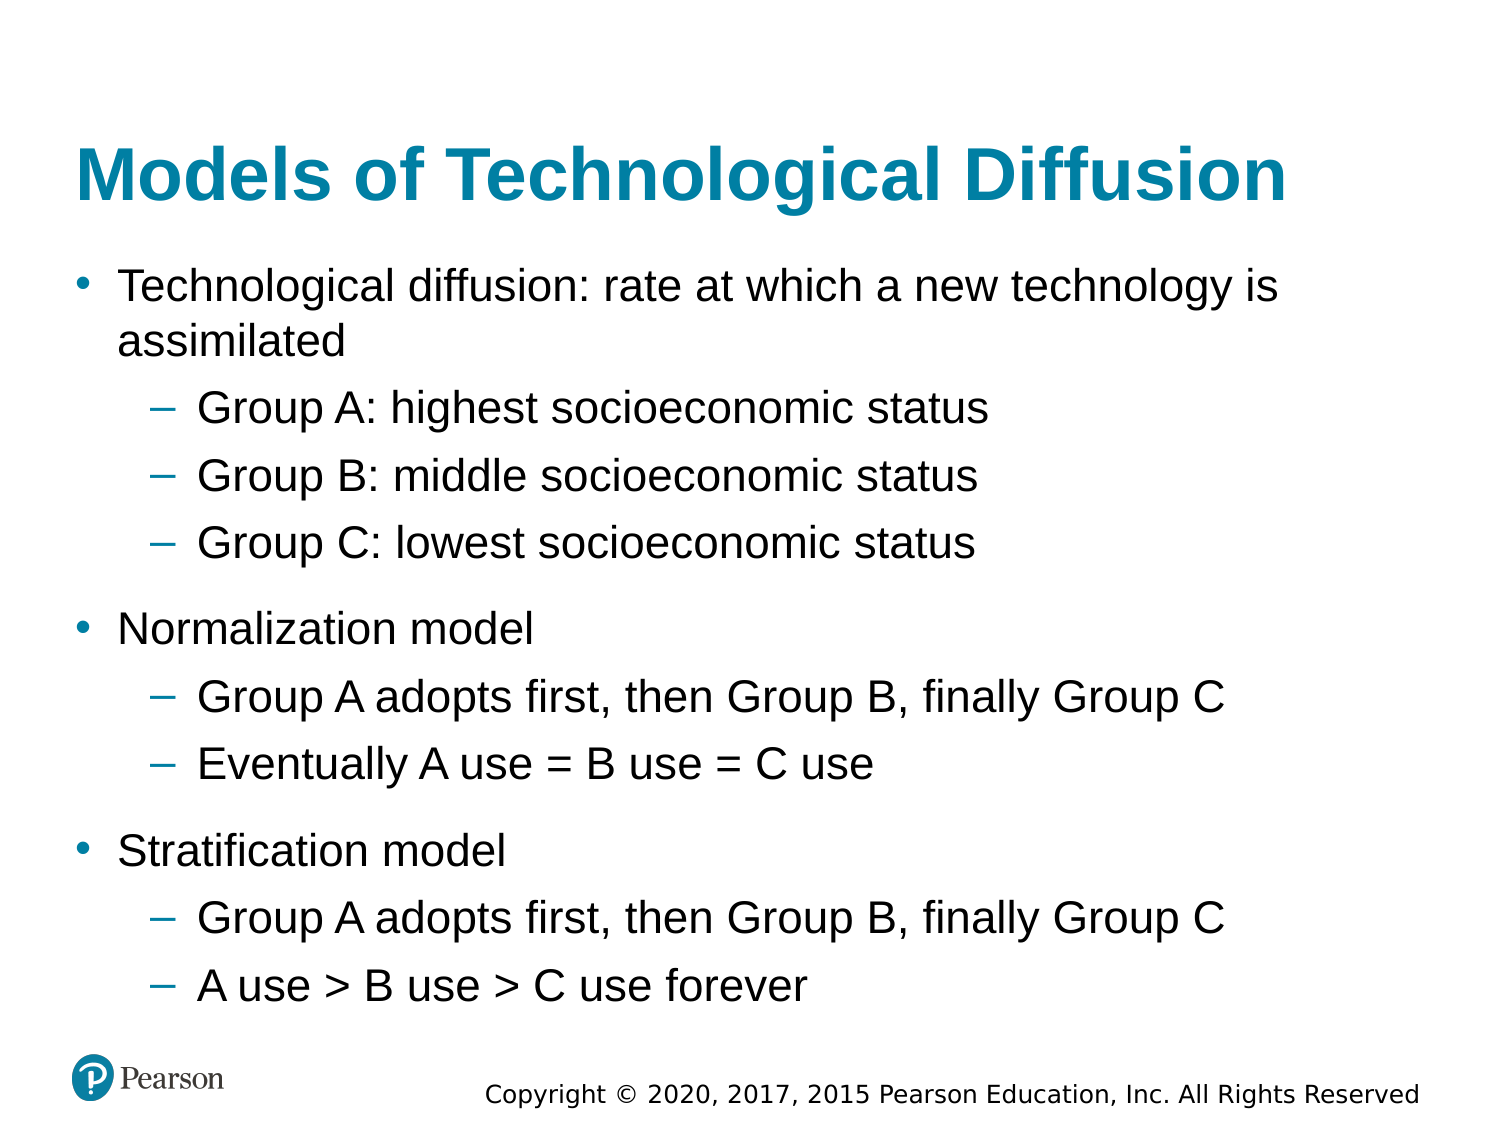

# Models of Technological Diffusion
Technological diffusion: rate at which a new technology is assimilated
Group A: highest socioeconomic status
Group B: middle socioeconomic status
Group C: lowest socioeconomic status
Normalization model
Group A adopts first, then Group B, finally Group C
Eventually A use = B use = C use
Stratification model
Group A adopts first, then Group B, finally Group C
A use > B use > C use forever